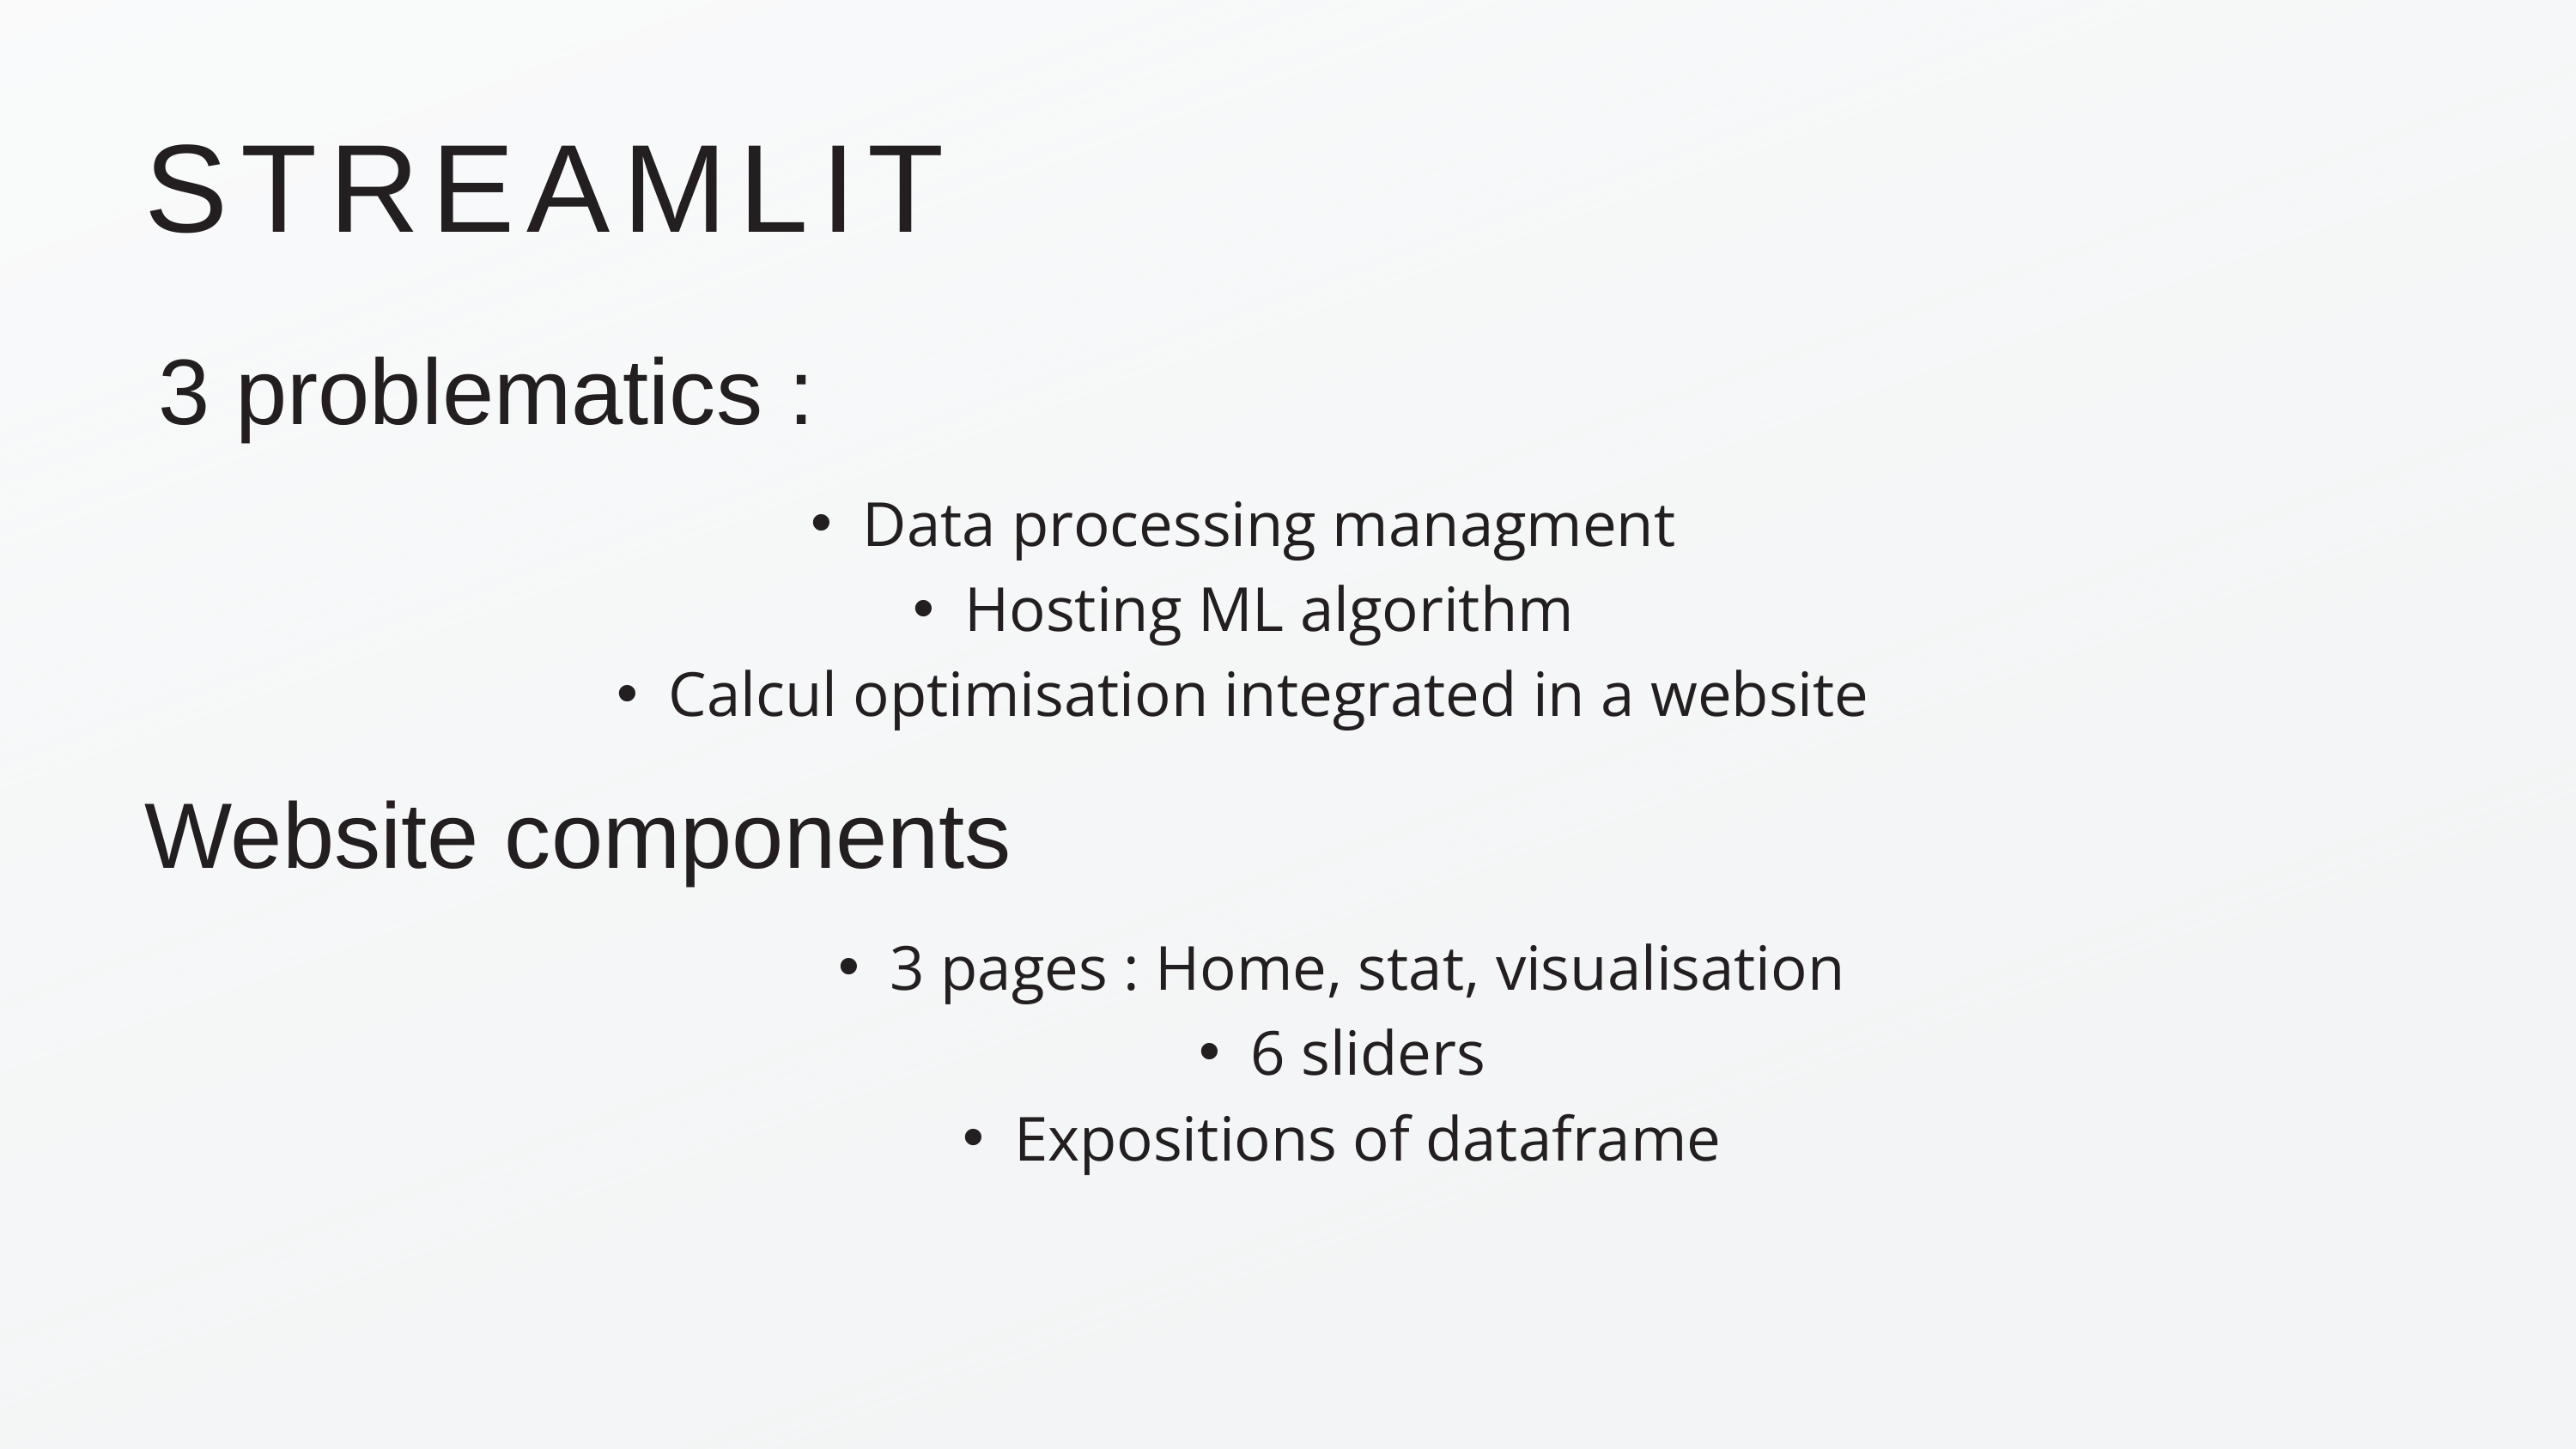

STREAMLIT
3 problematics :
Data processing managment
Hosting ML algorithm
Calcul optimisation integrated in a website
Website components
3 pages : Home, stat, visualisation
6 sliders
Expositions of dataframe